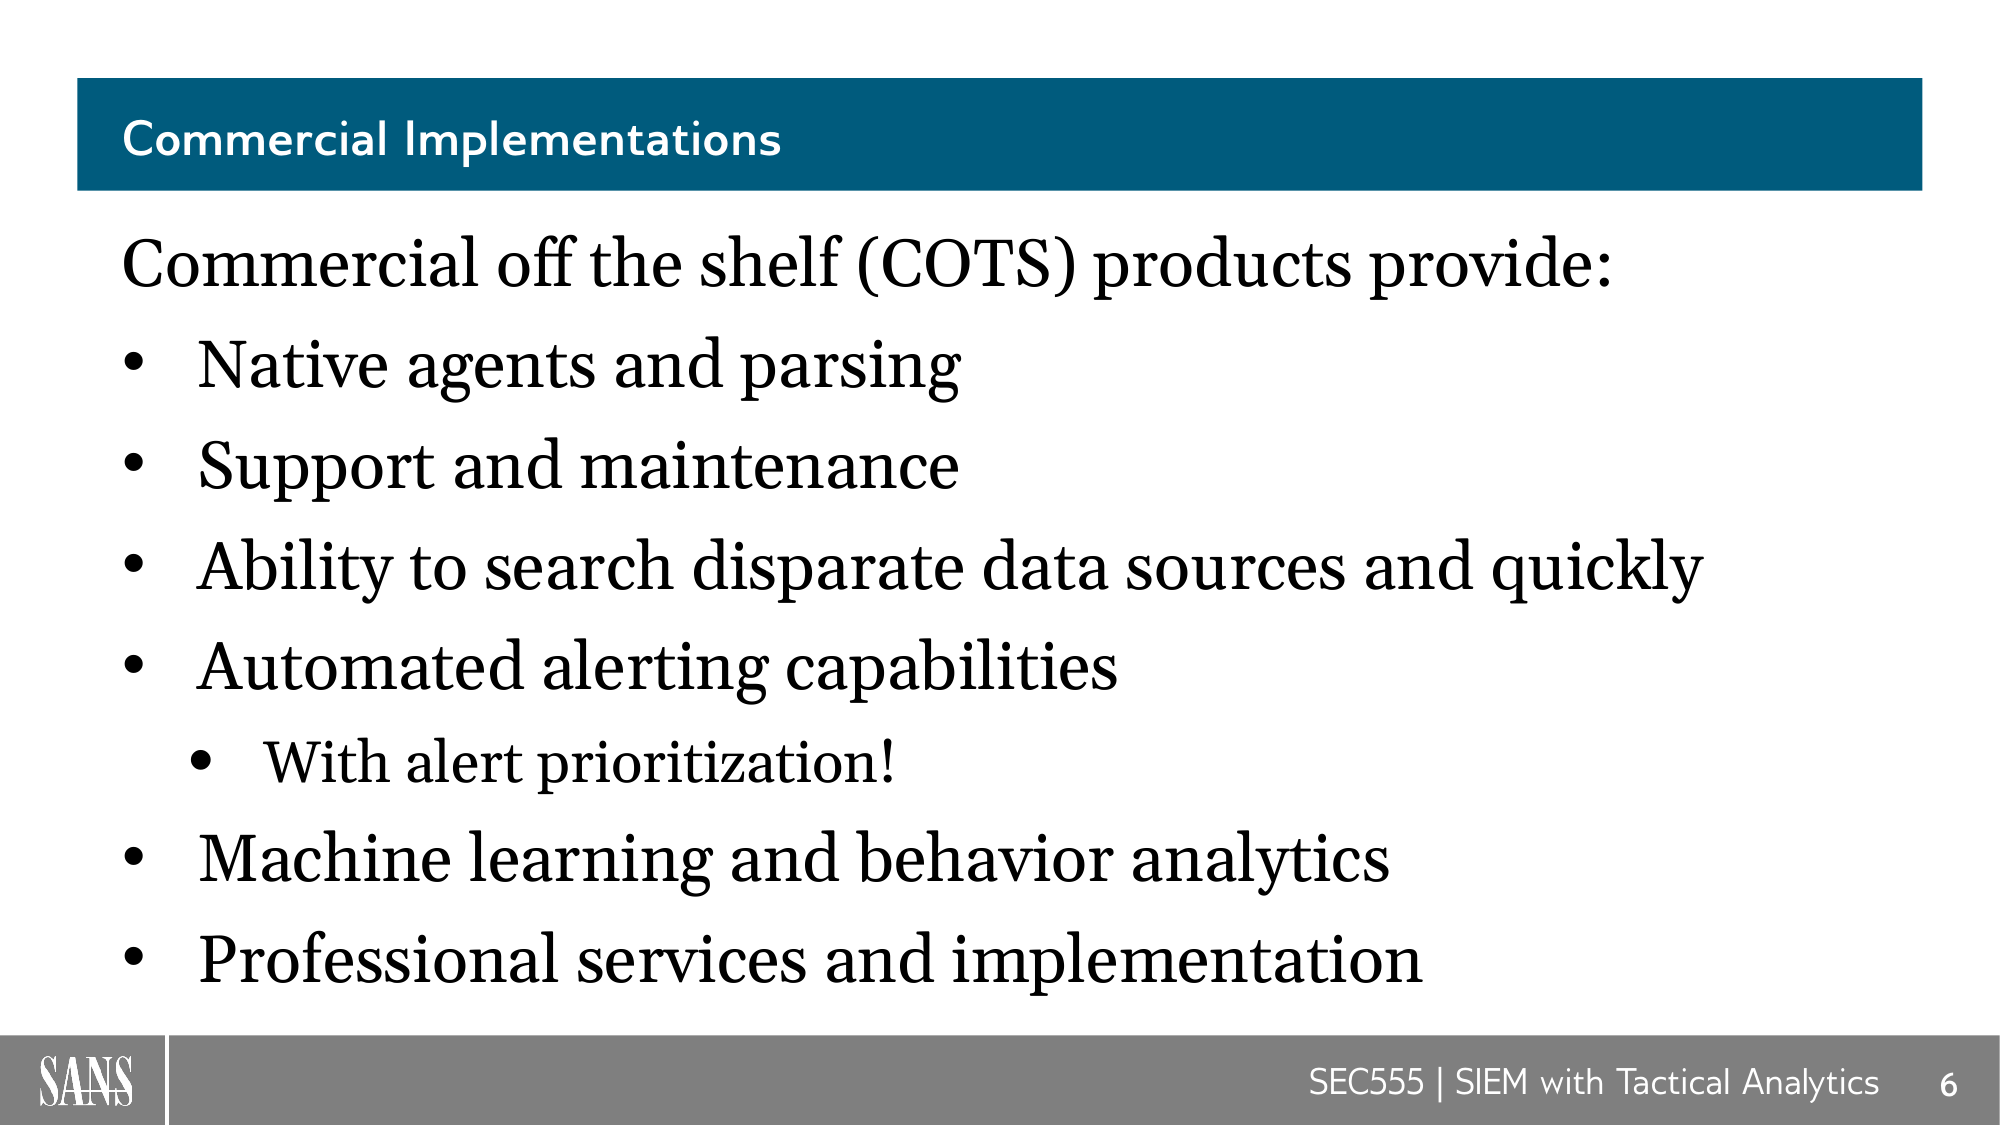

# Commercial Implementations
Commercial off the shelf (COTS) products provide:
Native agents and parsing
Support and maintenance
Ability to search disparate data sources and quickly
Automated alerting capabilities
With alert prioritization!
Machine learning and behavior analytics
Professional services and implementation